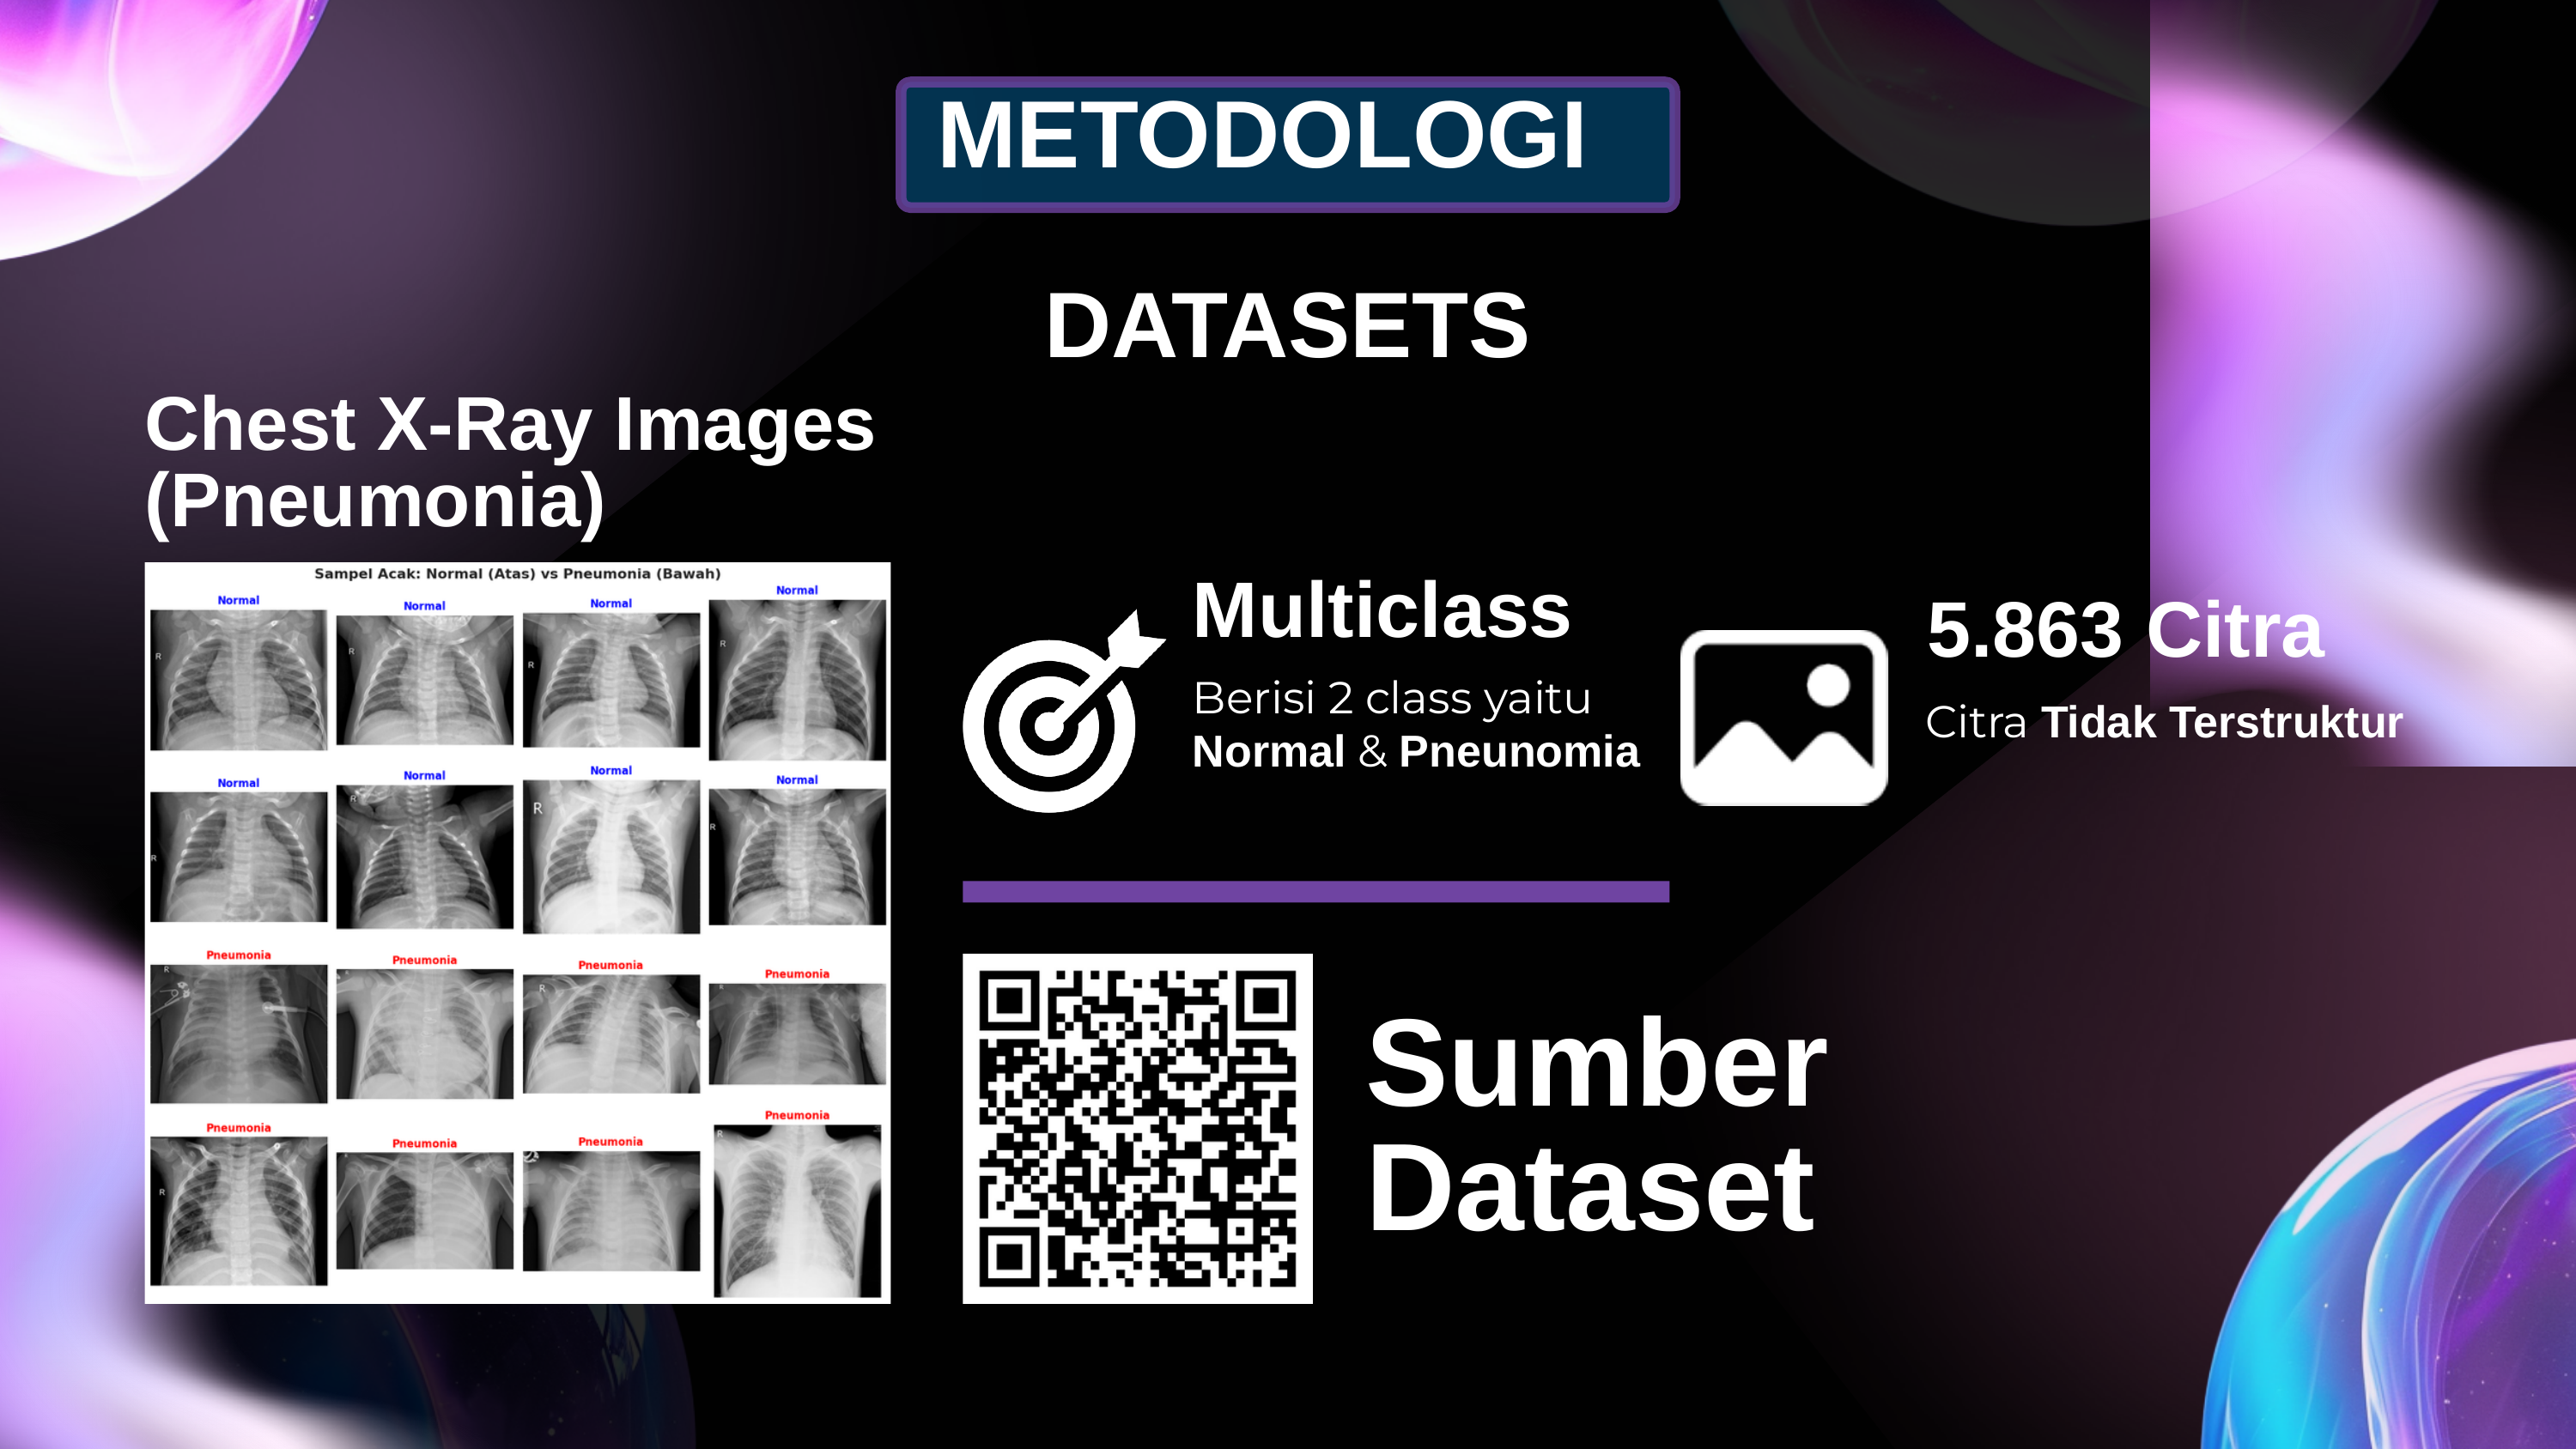

METODOLOGI
DATASETS
Chest X-Ray Images (Pneumonia)

Multiclass
5.863 Citra

Berisi 2 class yaitu Normal & Pneunomia
Citra Tidak Terstruktur

Sumber Dataset